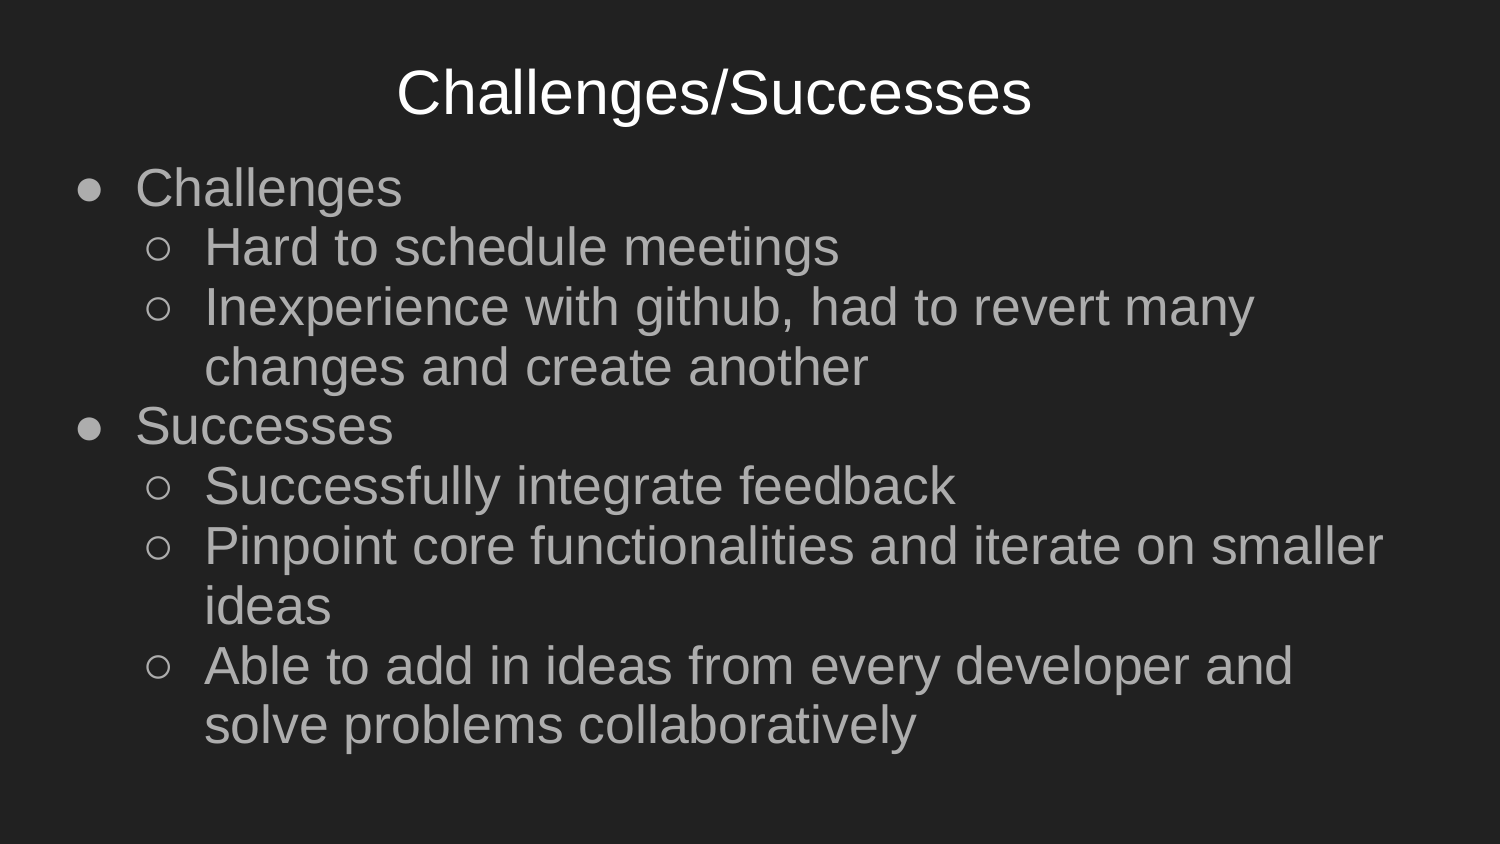

# Challenges/Successes
Challenges
Hard to schedule meetings
Inexperience with github, had to revert many changes and create another
Successes
Successfully integrate feedback
Pinpoint core functionalities and iterate on smaller ideas
Able to add in ideas from every developer and solve problems collaboratively